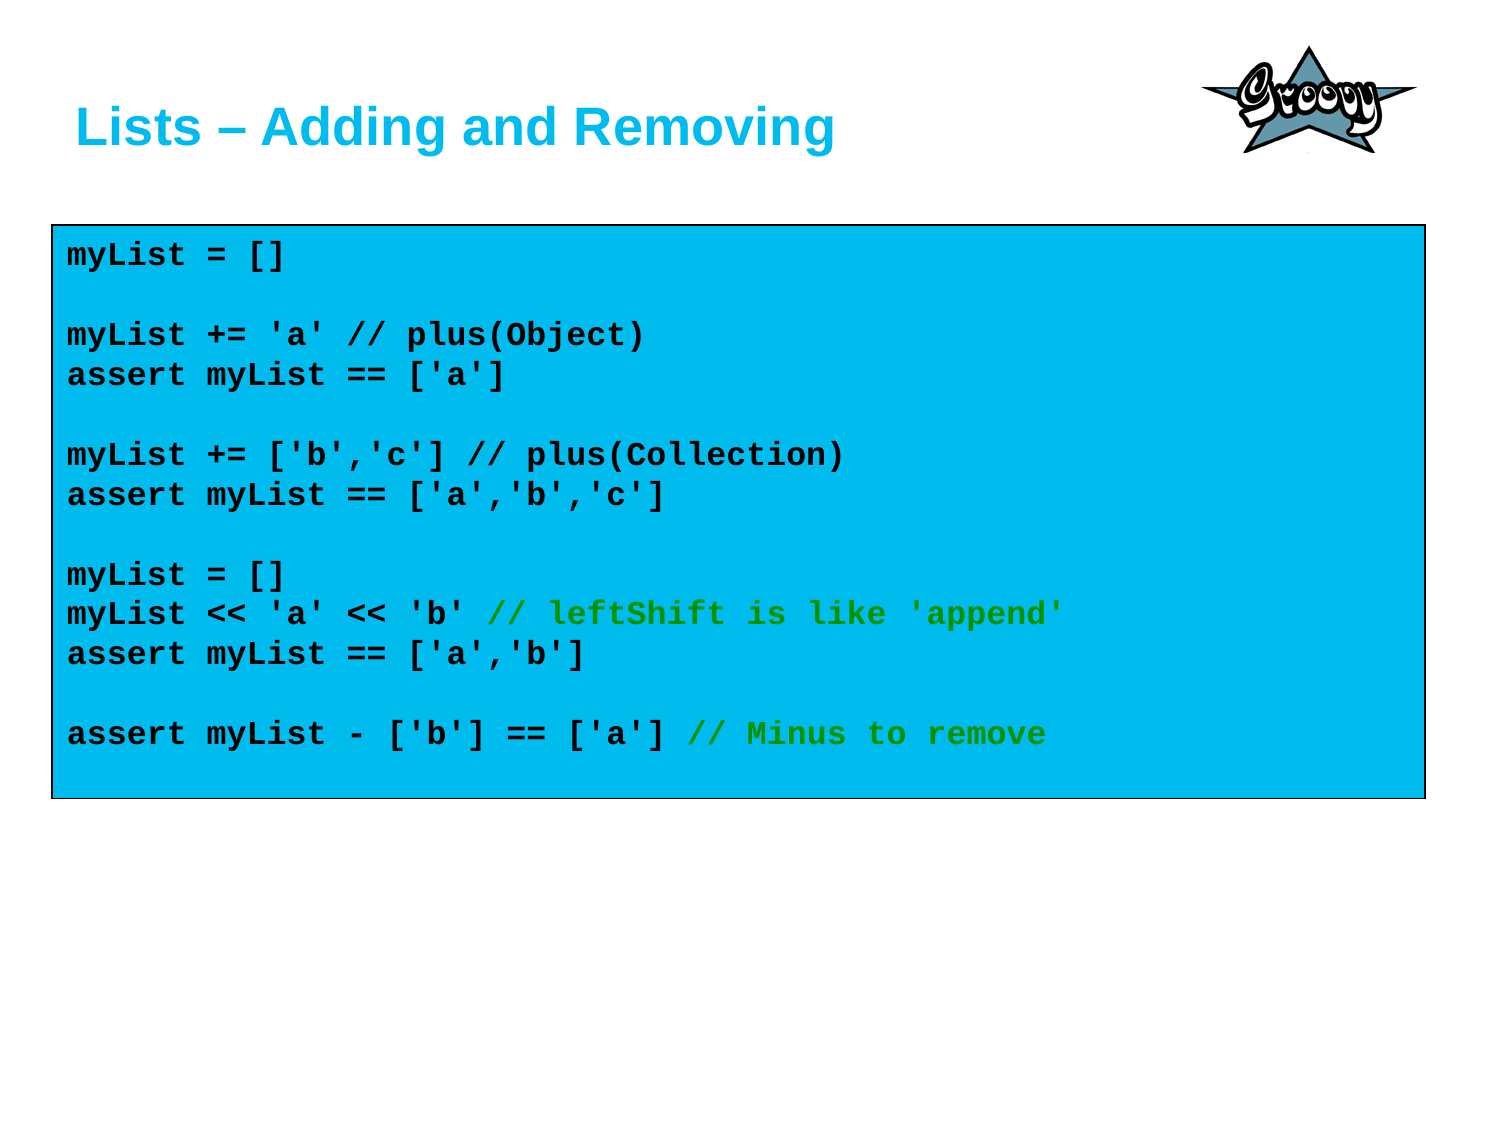

# Lists – Adding and Removing
myList = []

myList += 'a' // plus(Object)
assert myList == ['a']

myList += ['b','c'] // plus(Collection)
assert myList == ['a','b','c']

myList = []
myList << 'a' << 'b' // leftShift is like 'append'
assert myList == ['a','b']

assert myList - ['b'] == ['a'] // Minus to remove